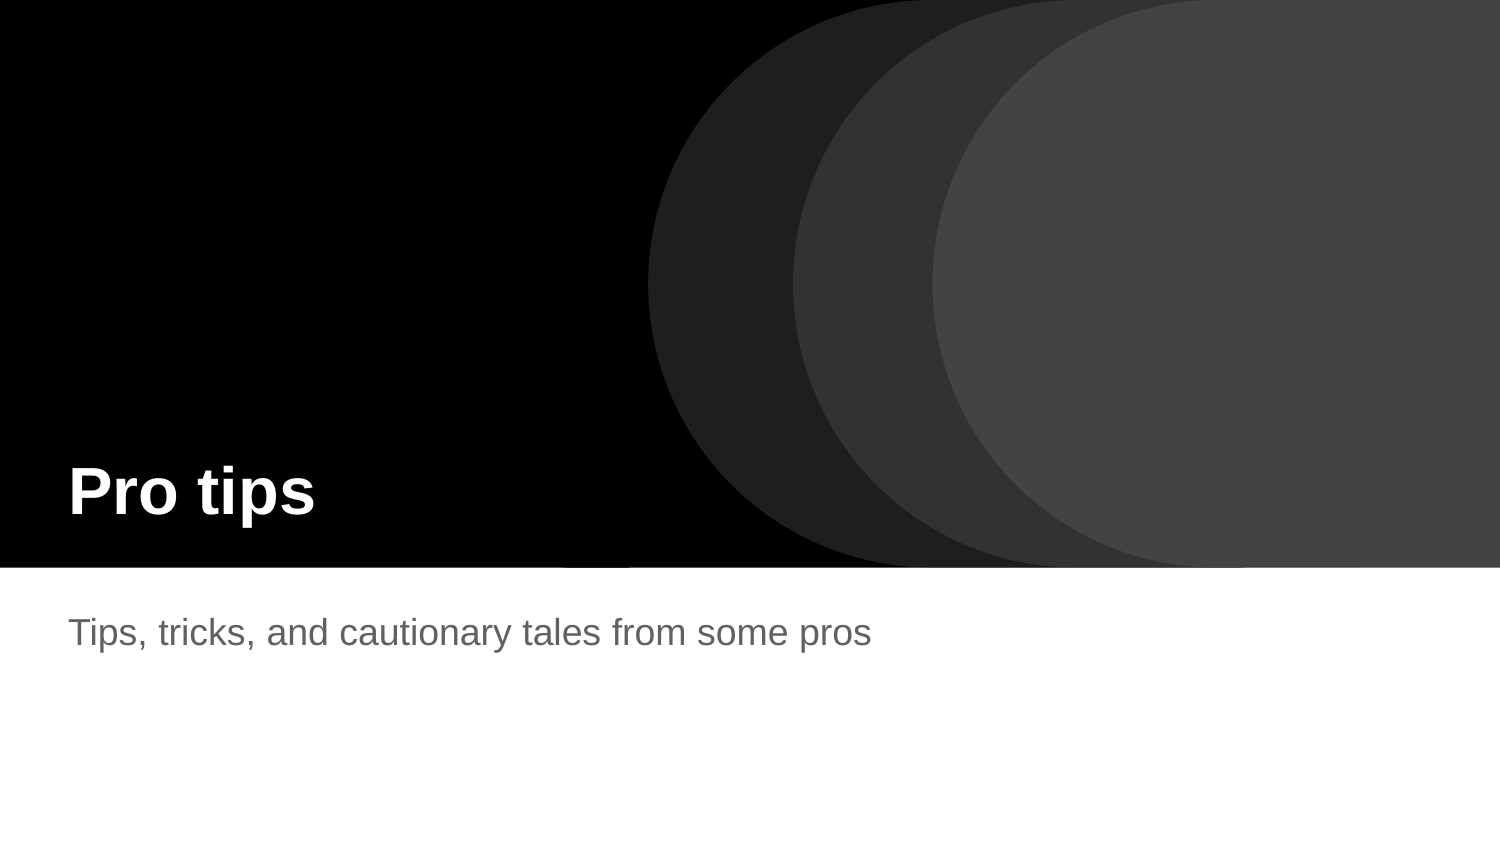

# Pro tips
Tips, tricks, and cautionary tales from some pros